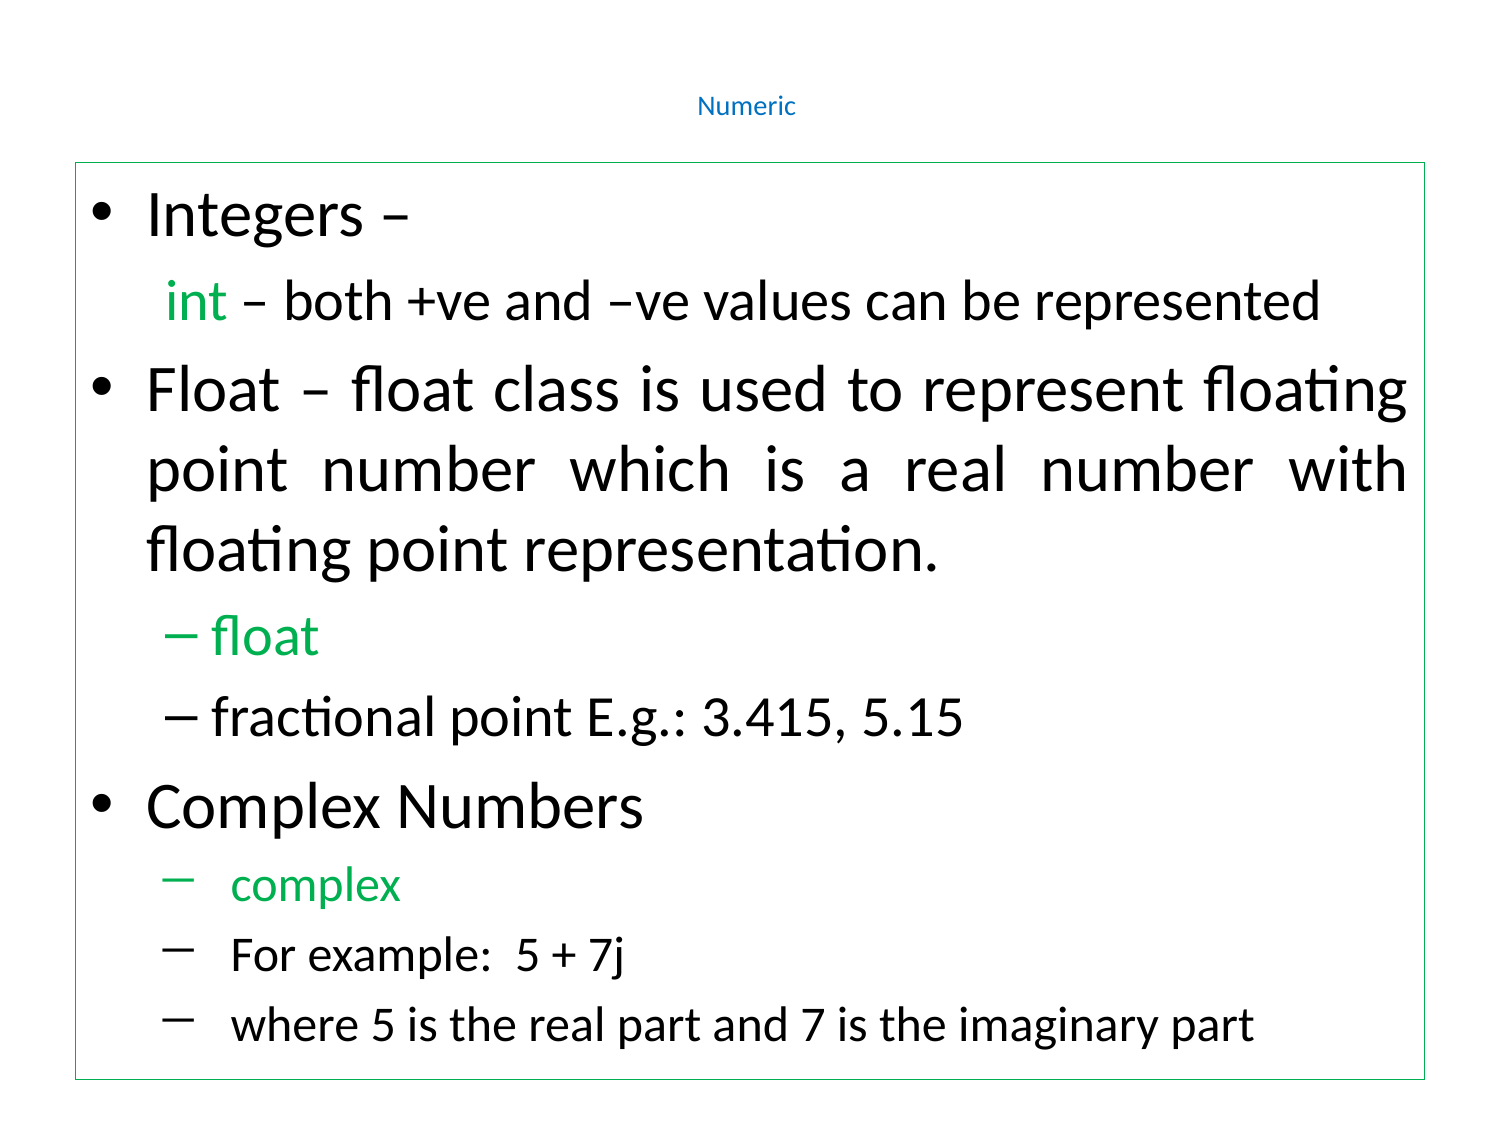

# Numeric
Integers –
int – both +ve and –ve values can be represented
Float – float class is used to represent floating point number which is a real number with floating point representation.
float
fractional point E.g.: 3.415, 5.15
Complex Numbers
complex
For example:  5 + 7j
where 5 is the real part and 7 is the imaginary part